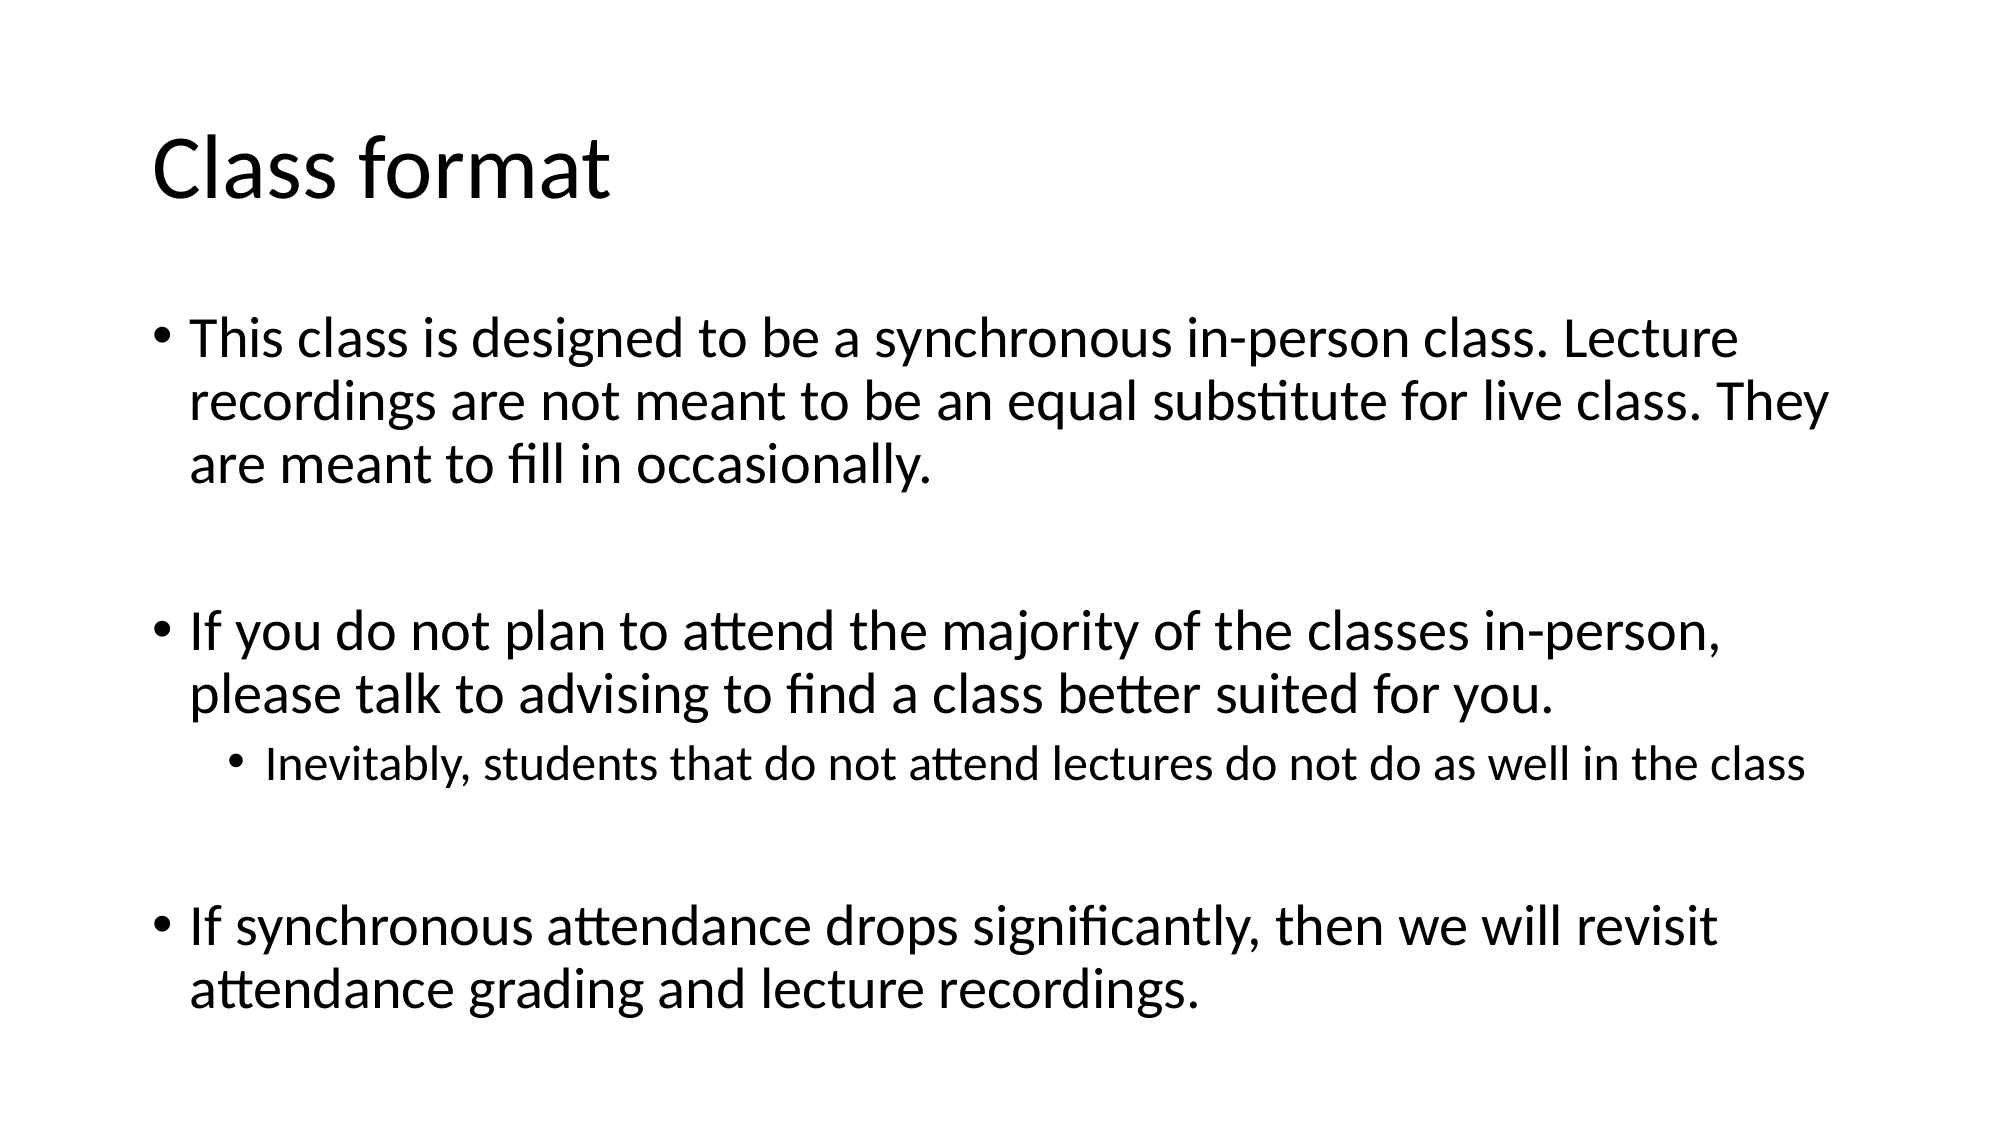

# Class format
This class is designed to be a synchronous in-person class. Lecture recordings are not meant to be an equal substitute for live class. They are meant to fill in occasionally.

If you do not plan to attend the majority of the classes in-person, please talk to advising to find a class better suited for you.
Inevitably, students that do not attend lectures do not do as well in the class

If synchronous attendance drops significantly, then we will revisit attendance grading and lecture recordings.